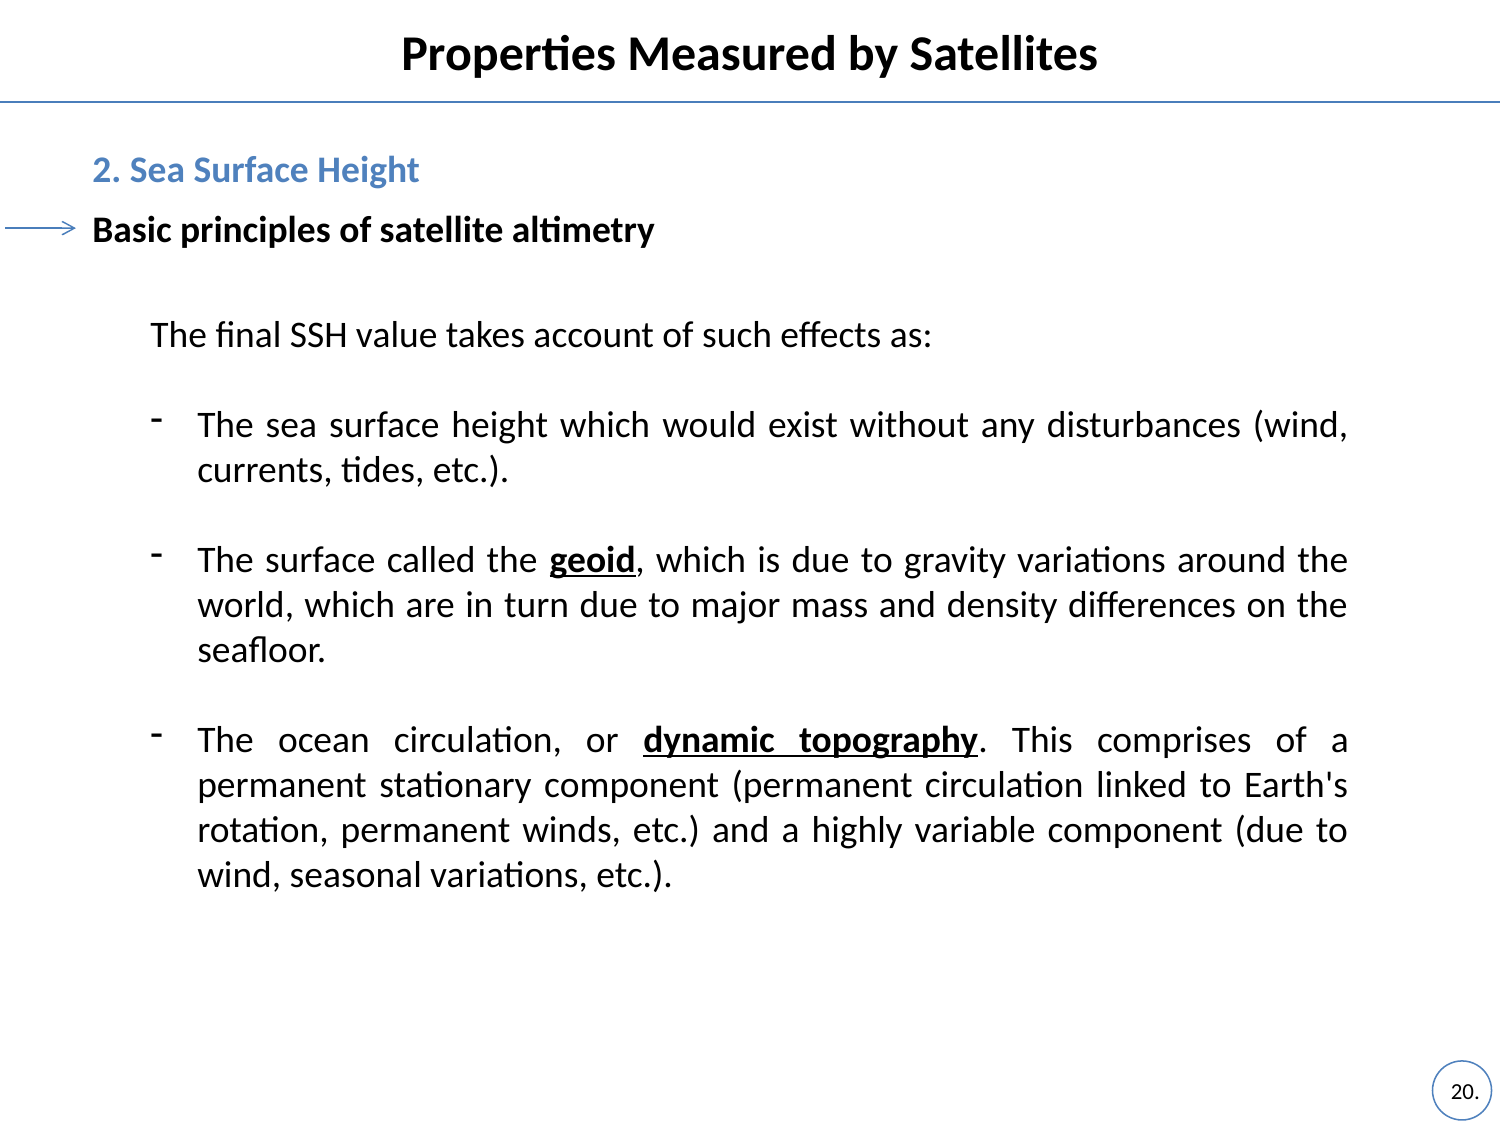

Properties Measured by Satellites
2. Sea Surface Height
Basic principles of satellite altimetry
The final SSH value takes account of such effects as:

The sea surface height which would exist without any disturbances (wind, currents, tides, etc.).

The surface called the geoid, which is due to gravity variations around the world, which are in turn due to major mass and density differences on the seafloor.

The ocean circulation, or dynamic topography. This comprises of a permanent stationary component (permanent circulation linked to Earth's rotation, permanent winds, etc.) and a highly variable component (due to wind, seasonal variations, etc.).

20.